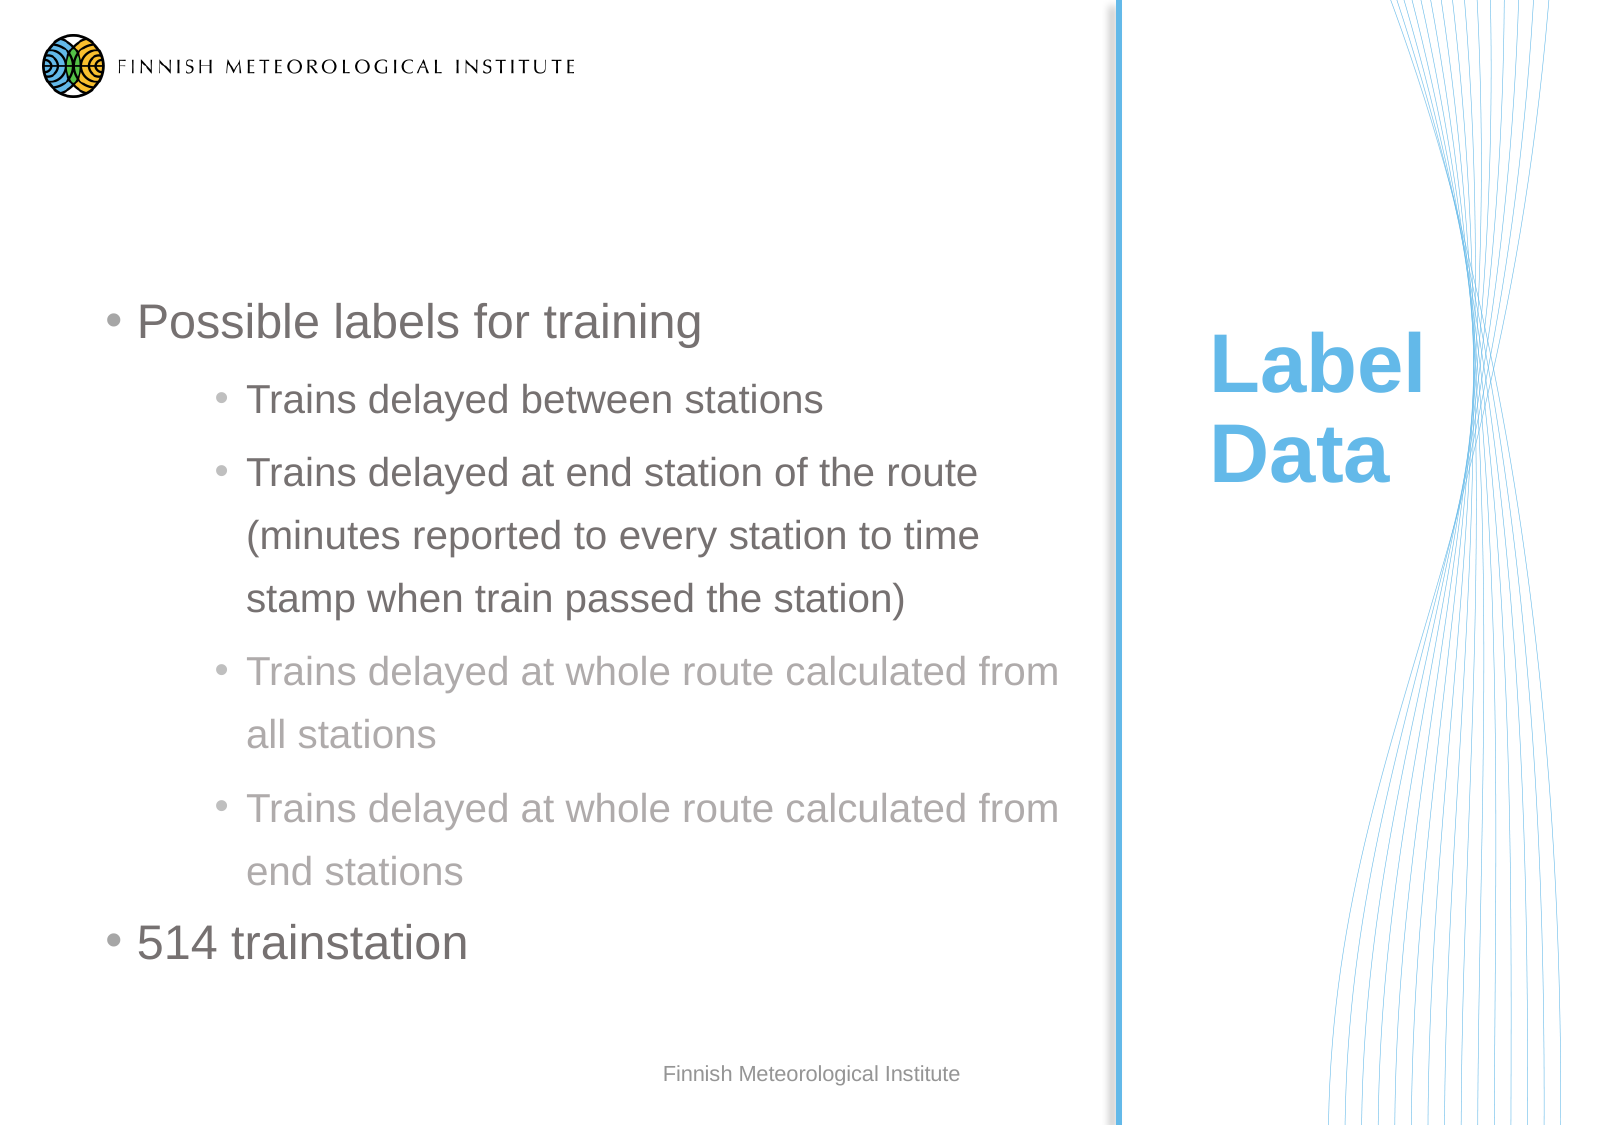

Possible labels for training
Trains delayed between stations
Trains delayed at end station of the route
(minutes reported to every station to time stamp when train passed the station)
Trains delayed at whole route calculated from all stations
Trains delayed at whole route calculated from end stations
514 trainstation

Label Data
Finnish Meteorological Institute